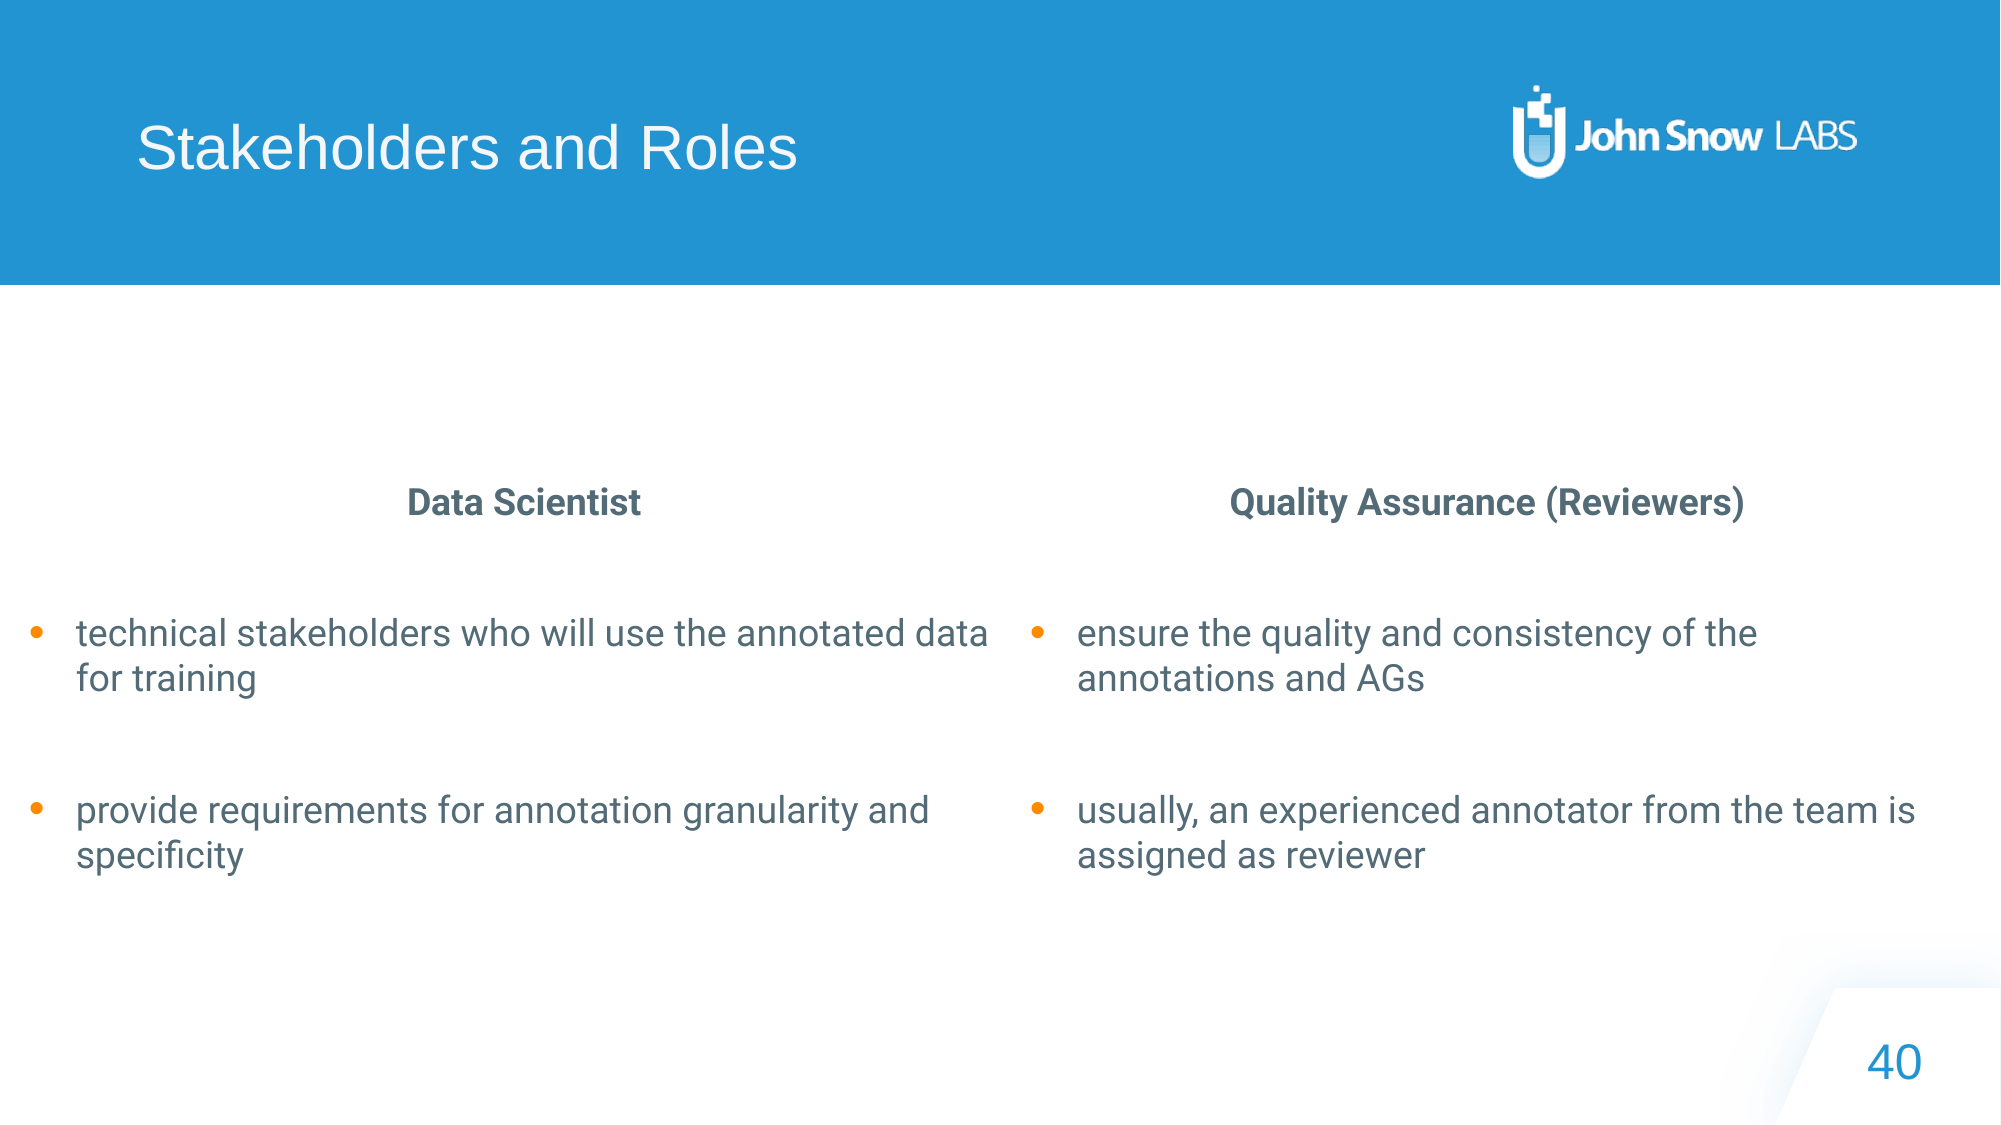

# Stakeholders and Roles
Data Scientist

technical stakeholders who will use the annotated data for training

provide requirements for annotation granularity and specificity

Quality Assurance (Reviewers)

ensure the quality and consistency of the annotations and AGs

usually, an experienced annotator from the team is assigned as reviewer